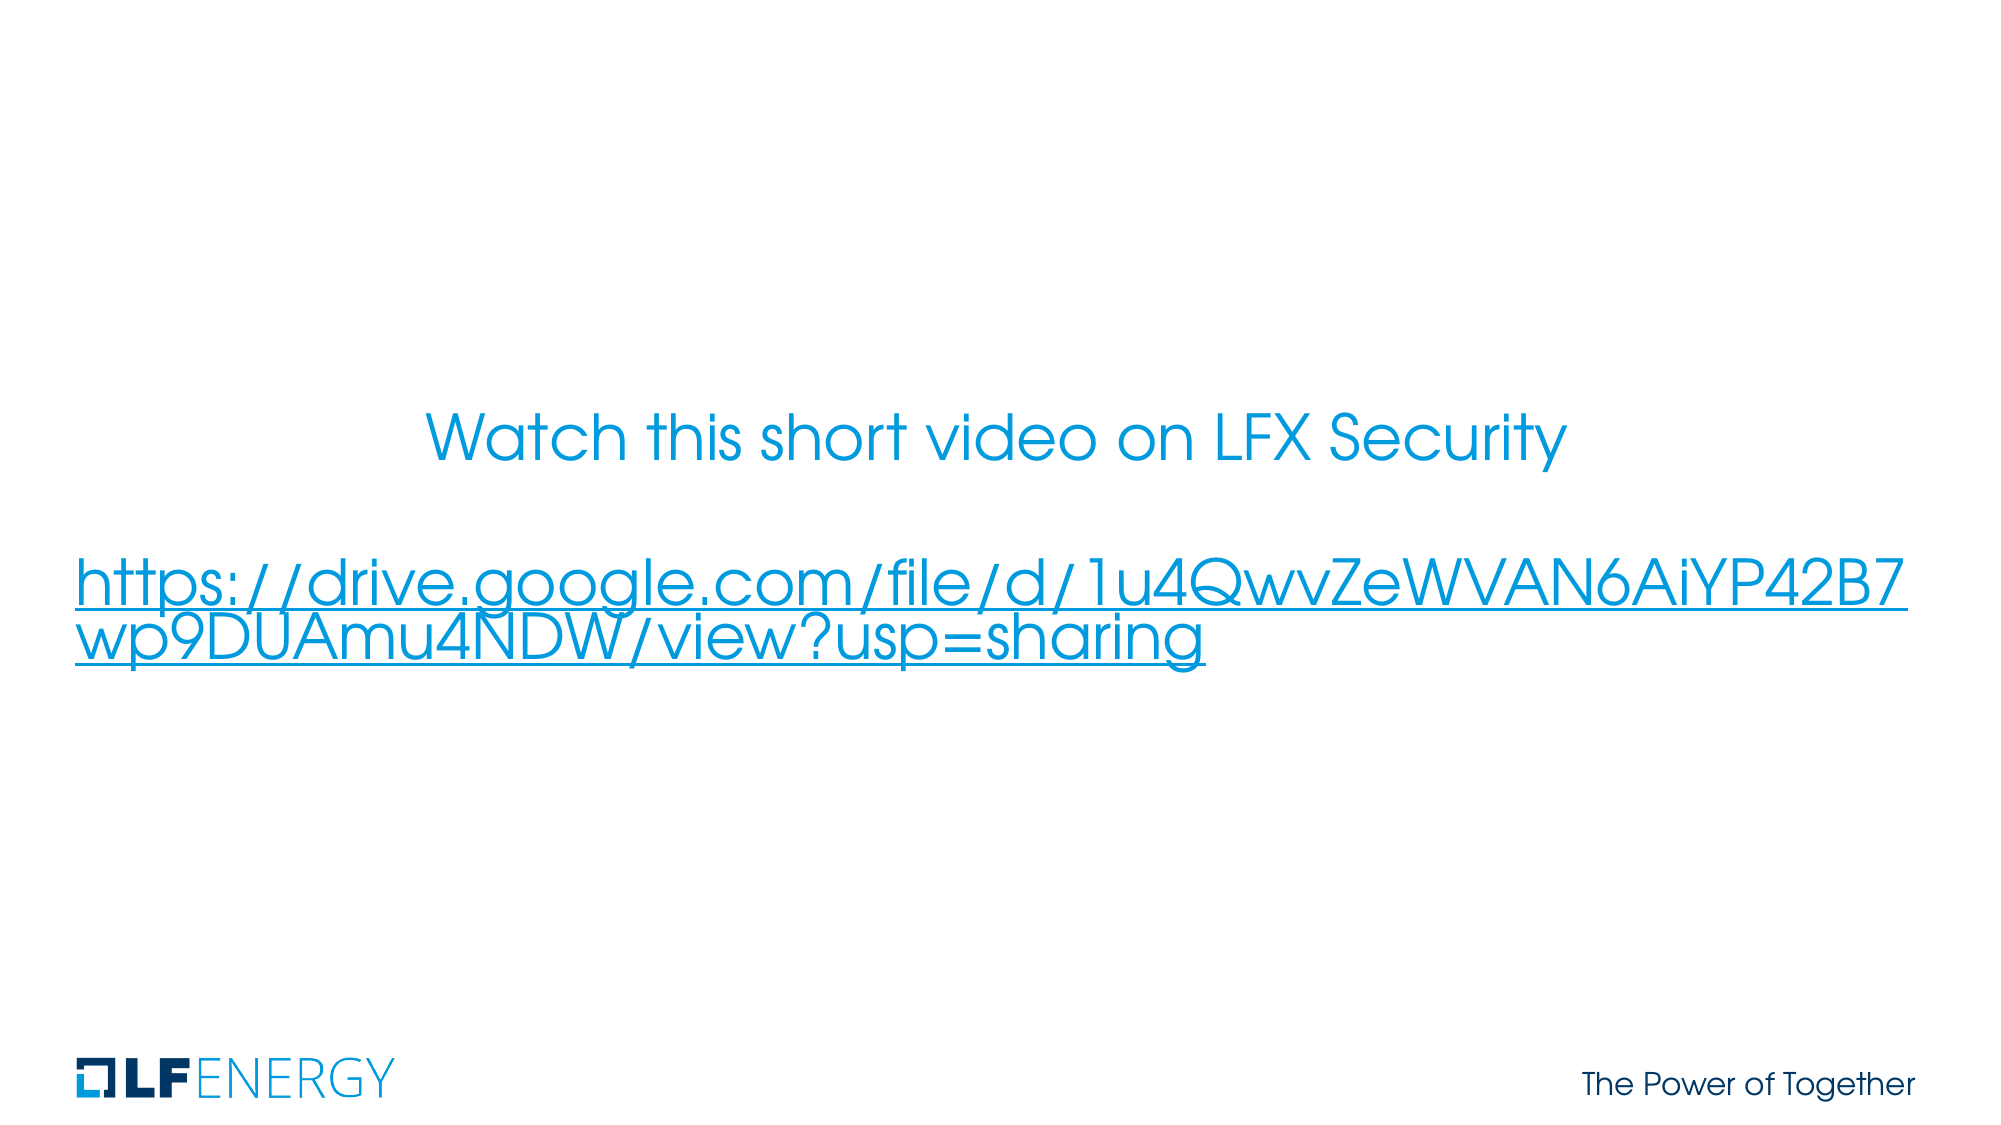

# Watch this short video on LFX Security
https://drive.google.com/file/d/1u4QwvZeWVAN6AiYP42B7wp9DUAmu4NDW/view?usp=sharing